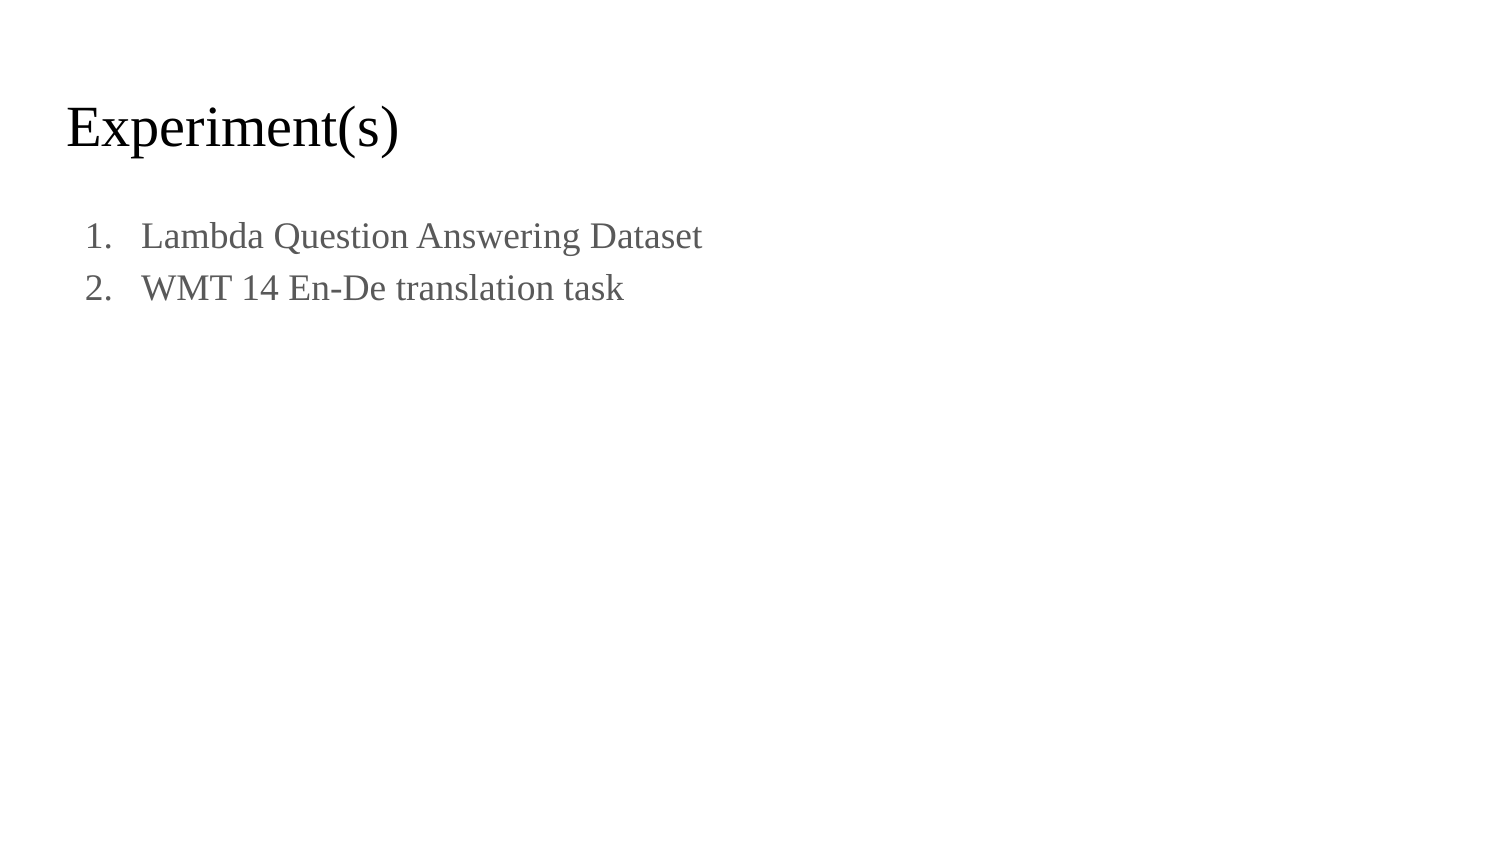

# Experiment(s)
Lambda Question Answering Dataset
WMT 14 En-De translation task